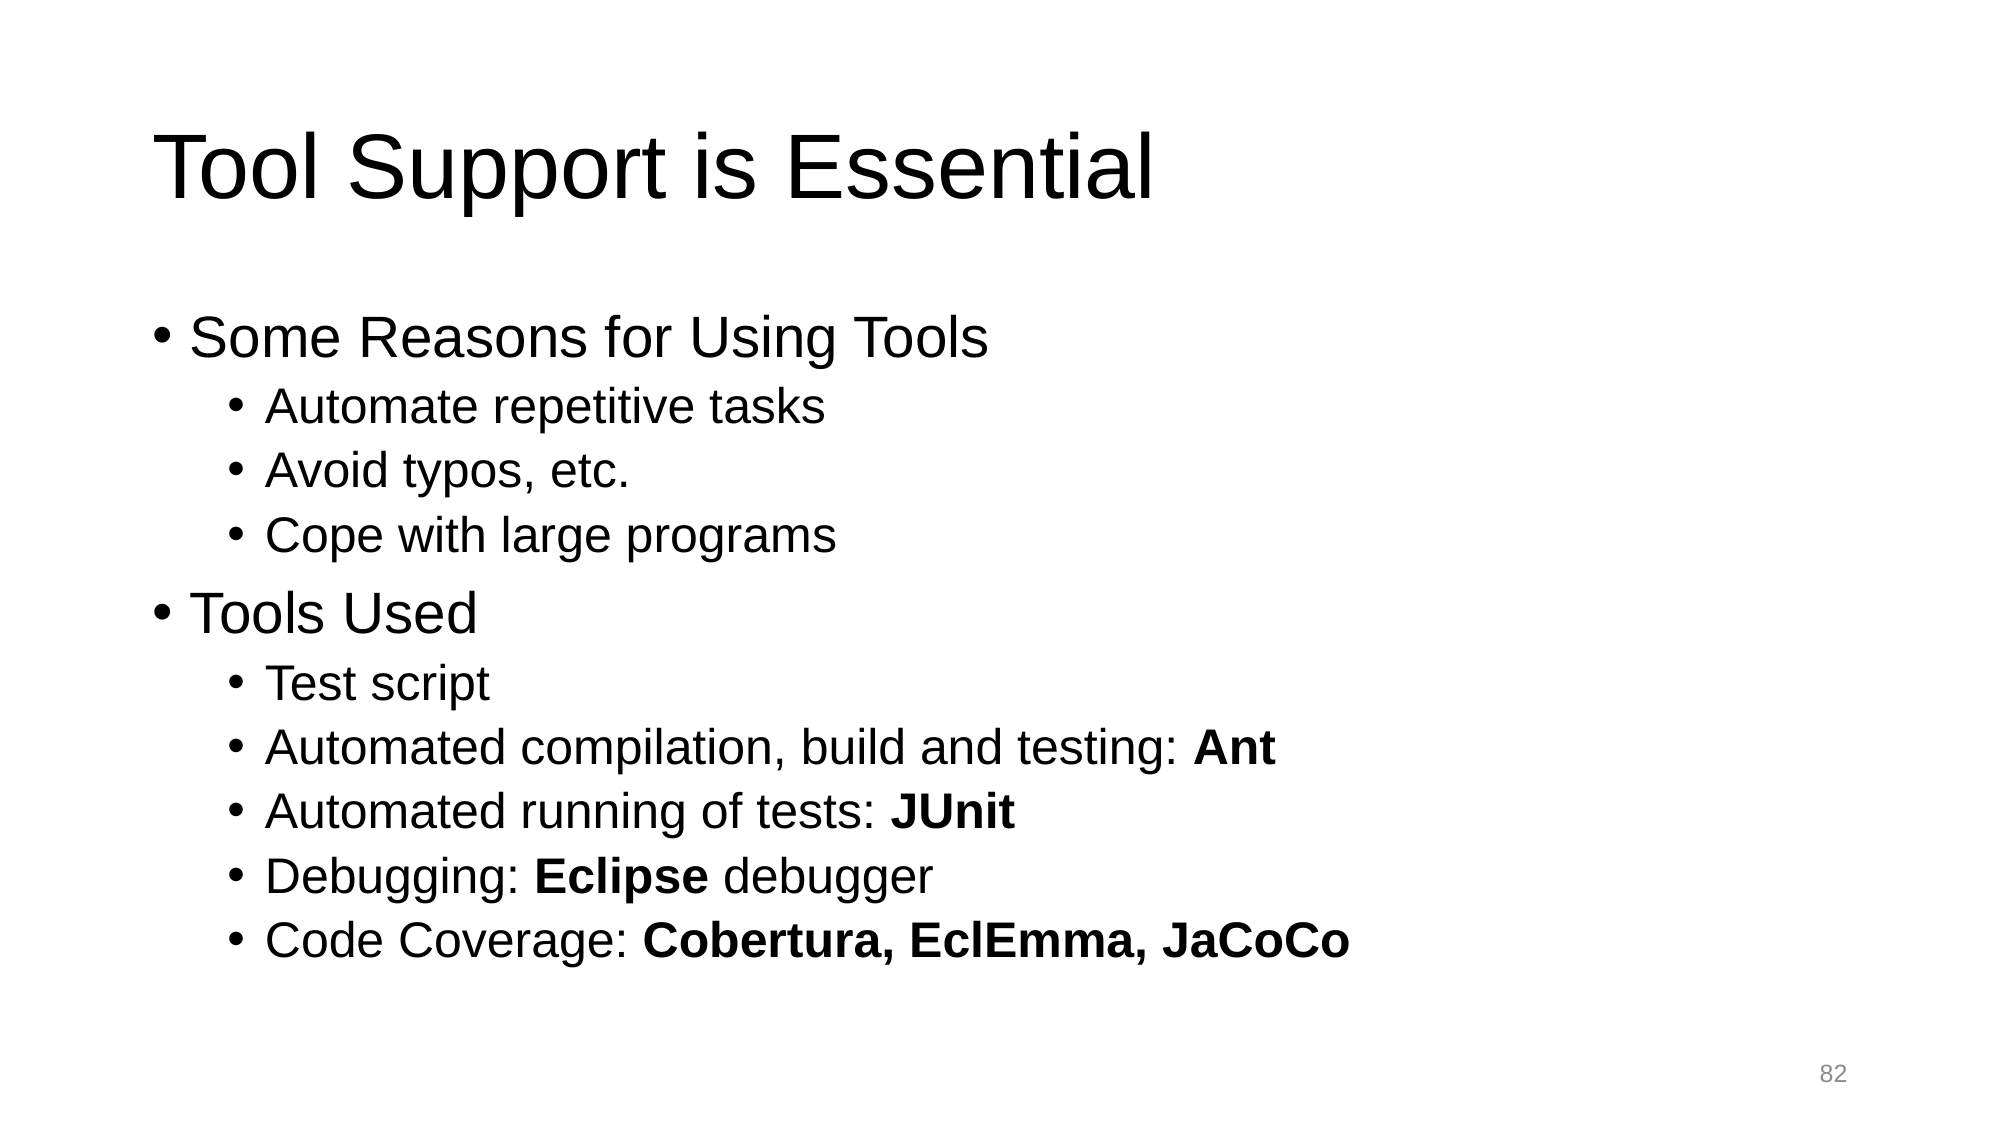

# Tool Support is Essential
Some Reasons for Using Tools
Automate repetitive tasks
Avoid typos, etc.
Cope with large programs
Tools Used
Test script
Automated compilation, build and testing: Ant
Automated running of tests: JUnit
Debugging: Eclipse debugger
Code Coverage: Cobertura, EclEmma, JaCoCo

82